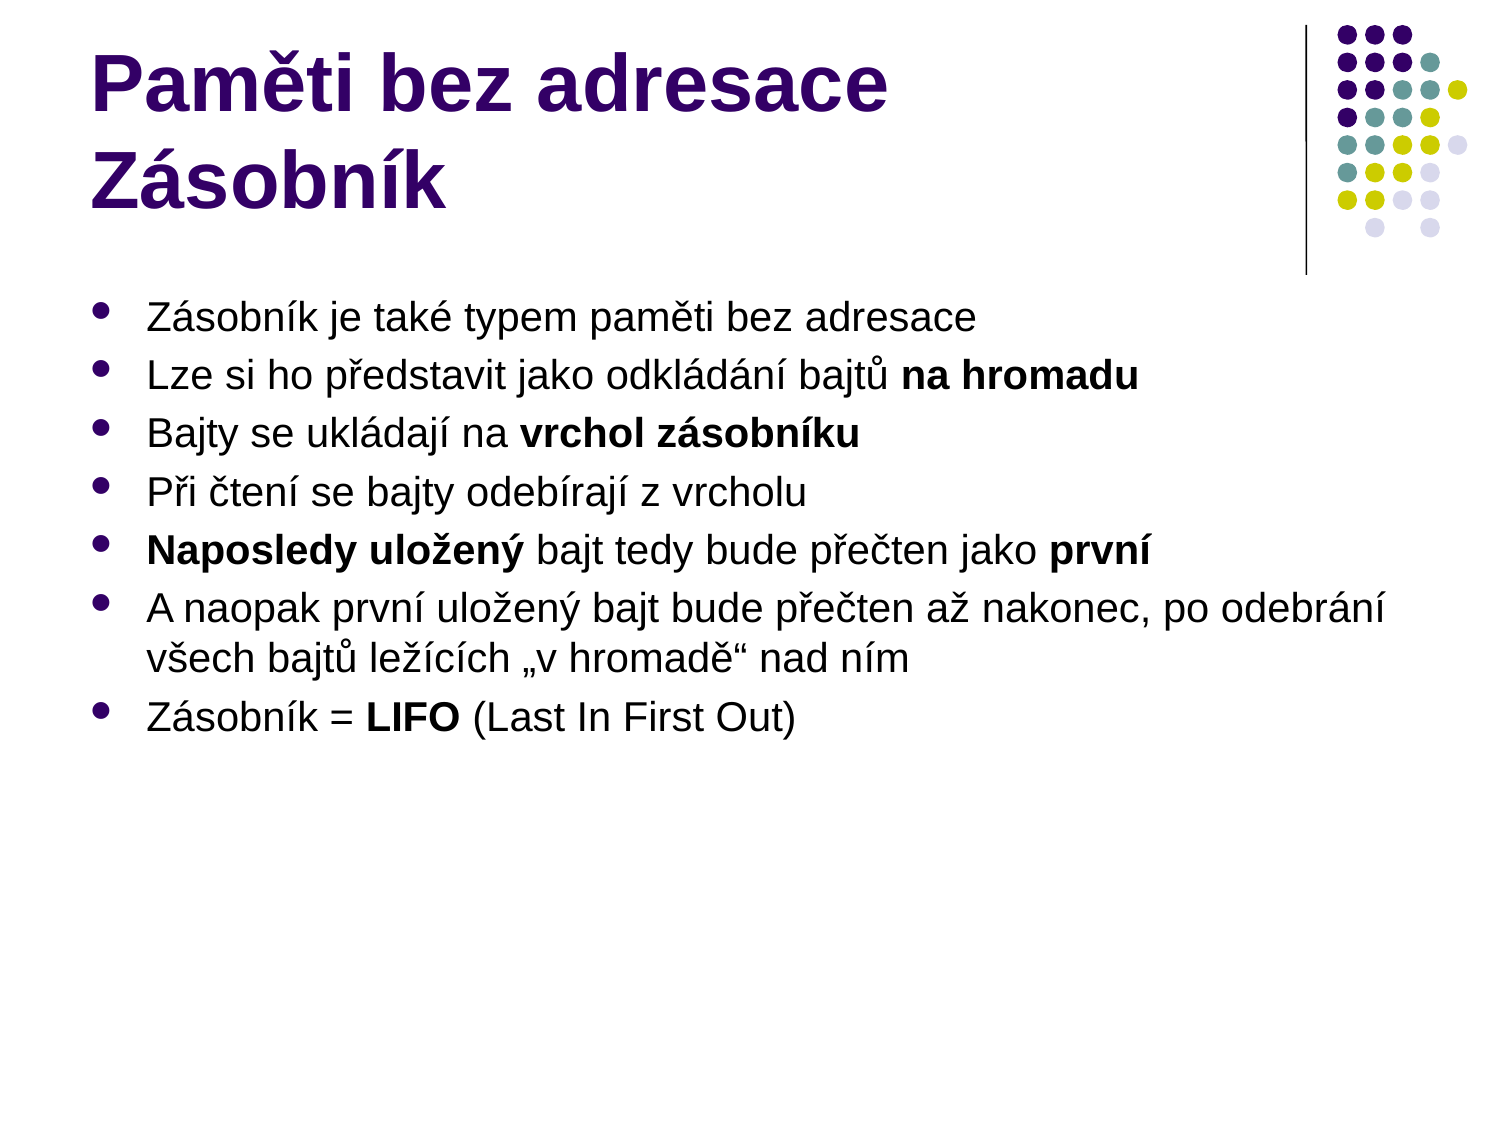

# Paměti bez adresace Zásobník
Zásobník je také typem paměti bez adresace
Lze si ho představit jako odkládání bajtů na hromadu
Bajty se ukládají na vrchol zásobníku
Při čtení se bajty odebírají z vrcholu
Naposledy uložený bajt tedy bude přečten jako první
A naopak první uložený bajt bude přečten až nakonec, po odebrání všech bajtů ležících „v hromadě“ nad ním
Zásobník = LIFO (Last In First Out)